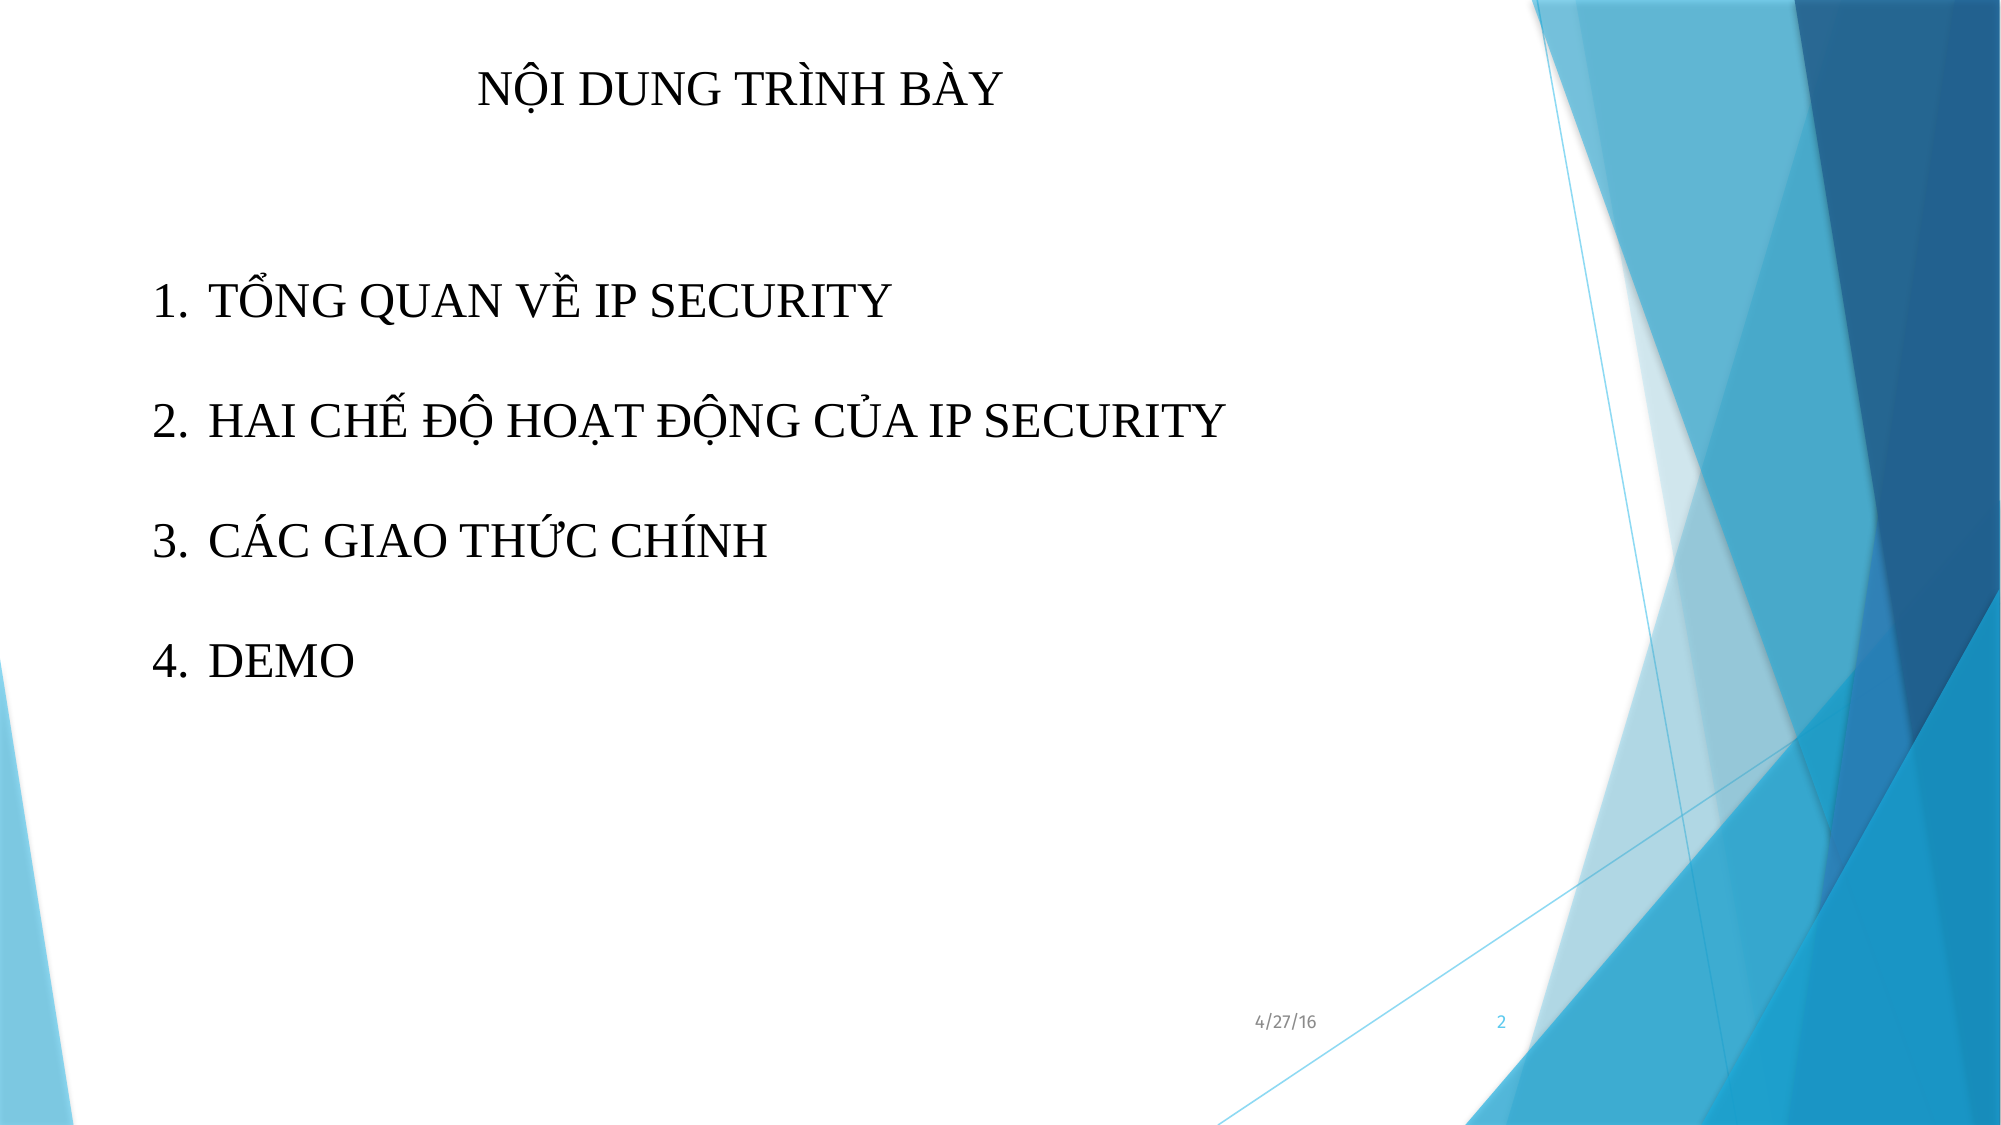

NỘI DUNG TRÌNH BÀY
TỔNG QUAN VỀ IP SECURITY
HAI CHẾ ĐỘ HOẠT ĐỘNG CỦA IP SECURITY
CÁC GIAO THỨC CHÍNH
DEMO
4/27/16
2